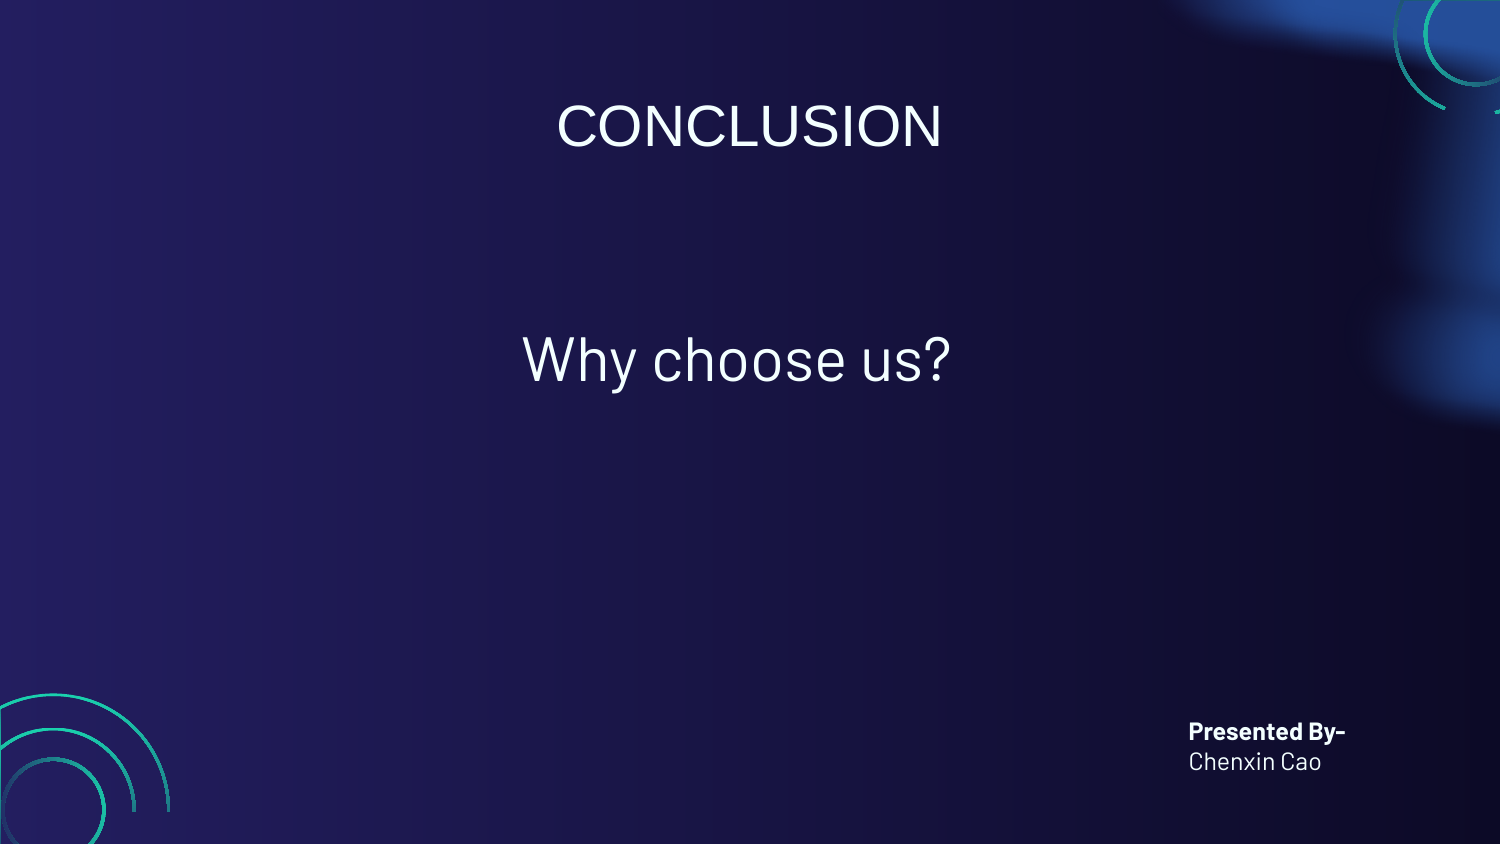

# CONCLUSION
Why choose us?
Presented By-
Chenxin Cao